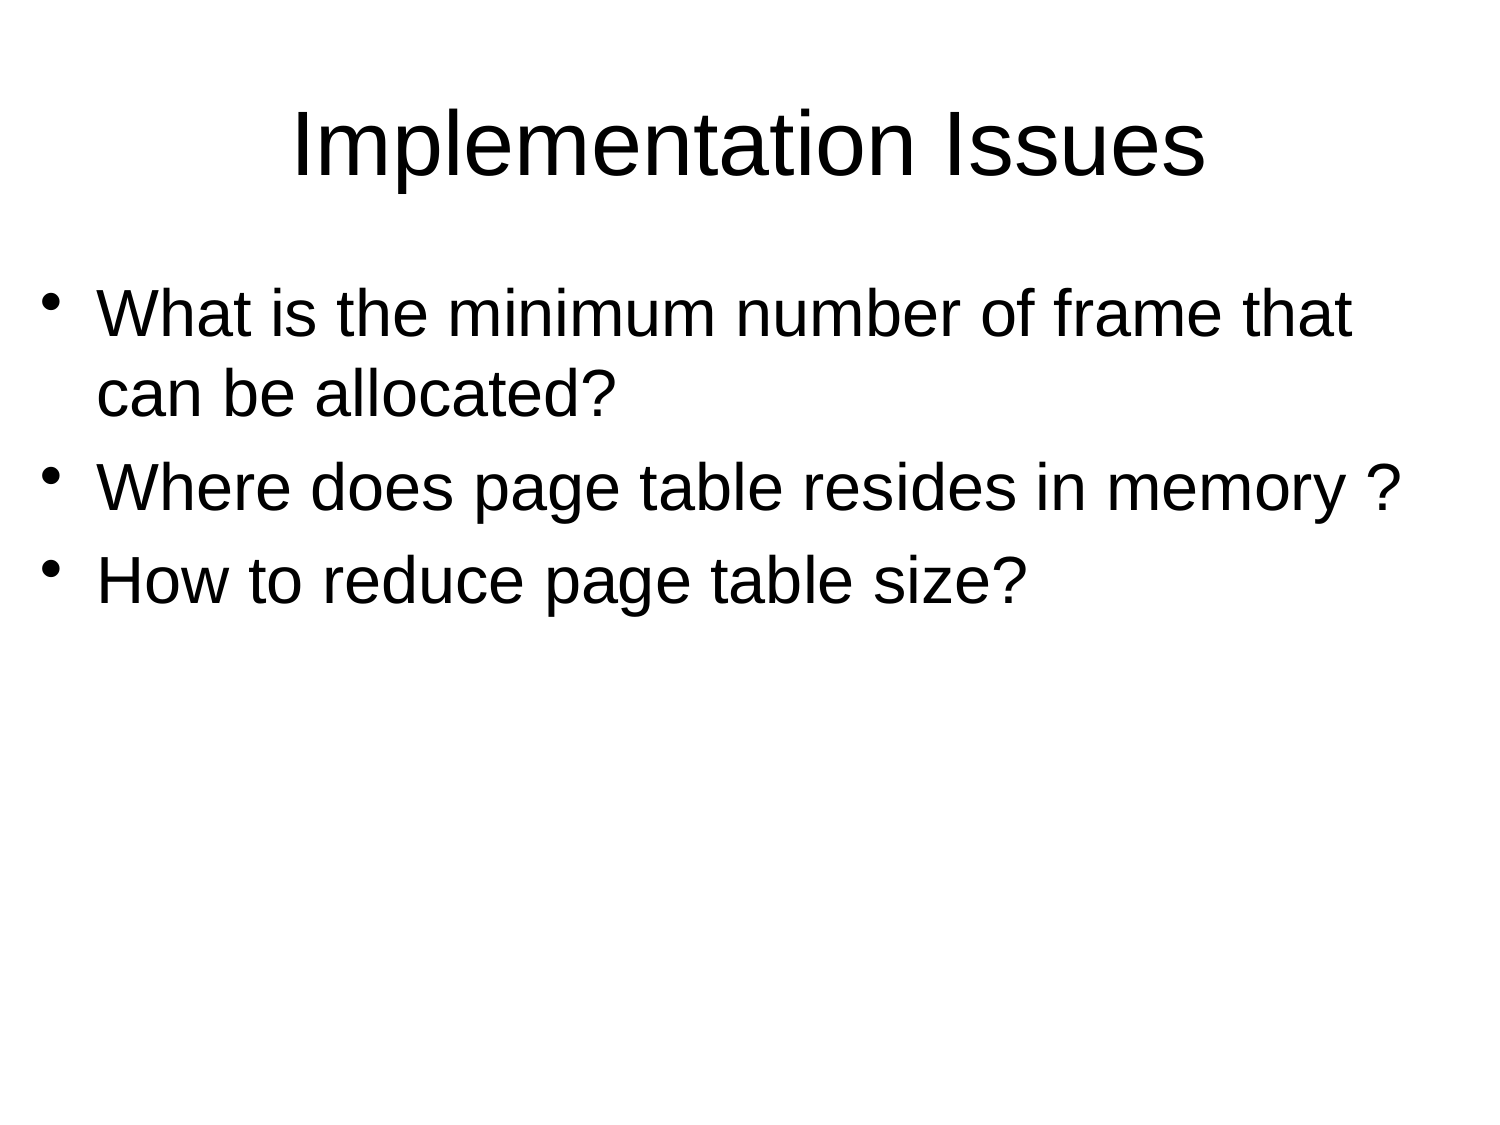

# Implementation Issues
What is the minimum number of frame that can be allocated?
Where does page table resides in memory ?
How to reduce page table size?